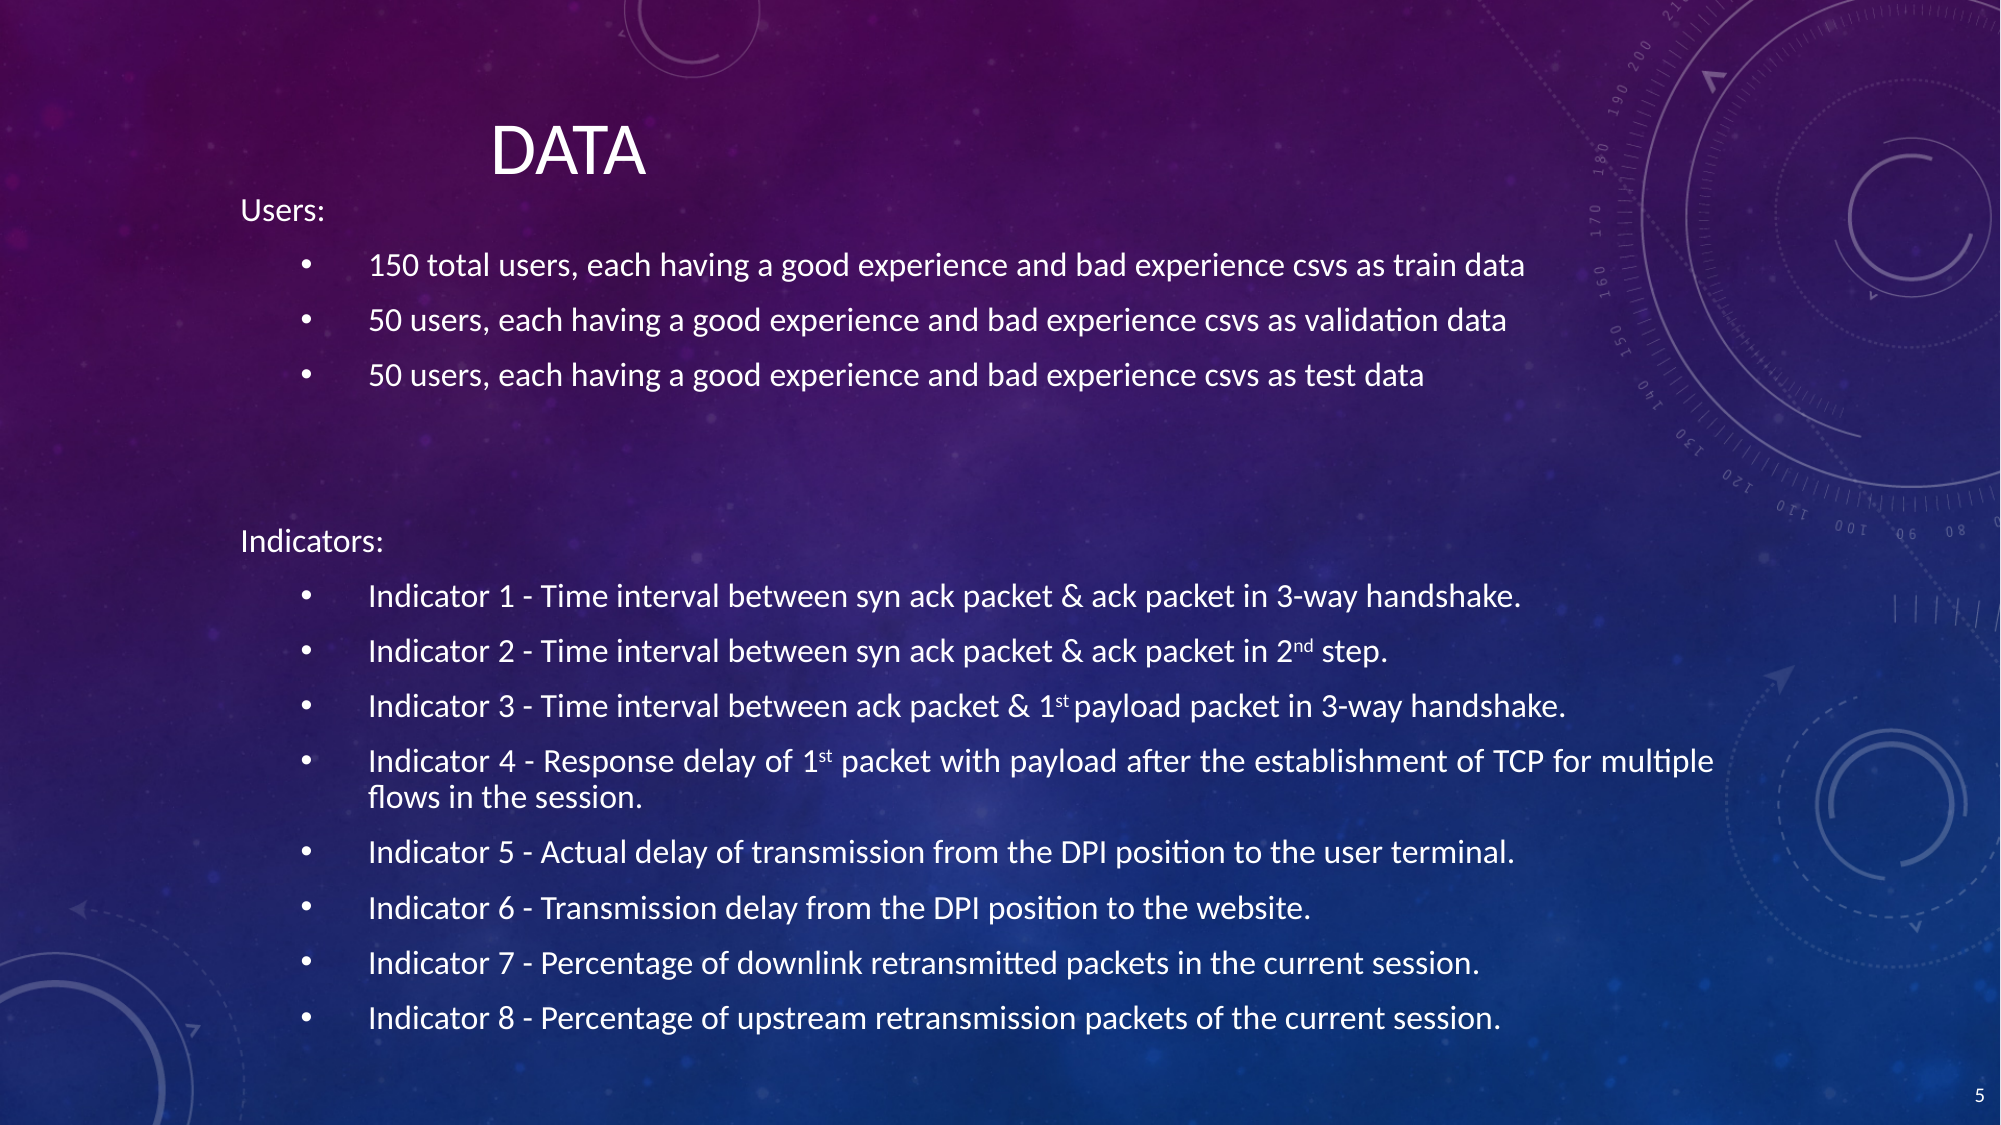

# DATA
Users:
150 total users, each having a good experience and bad experience csvs as train data
50 users, each having a good experience and bad experience csvs as validation data
50 users, each having a good experience and bad experience csvs as test data

Indicators:
Indicator 1 - Time interval between syn ack packet & ack packet in 3-way handshake.
Indicator 2 - Time interval between syn ack packet & ack packet in 2nd step.
Indicator 3 - Time interval between ack packet & 1st payload packet in 3-way handshake.
Indicator 4 - Response delay of 1st packet with payload after the establishment of TCP for multiple flows in the session.
Indicator 5 - Actual delay of transmission from the DPI position to the user terminal.
Indicator 6 - Transmission delay from the DPI position to the website.
Indicator 7 - Percentage of downlink retransmitted packets in the current session.
Indicator 8 - Percentage of upstream retransmission packets of the current session.
5